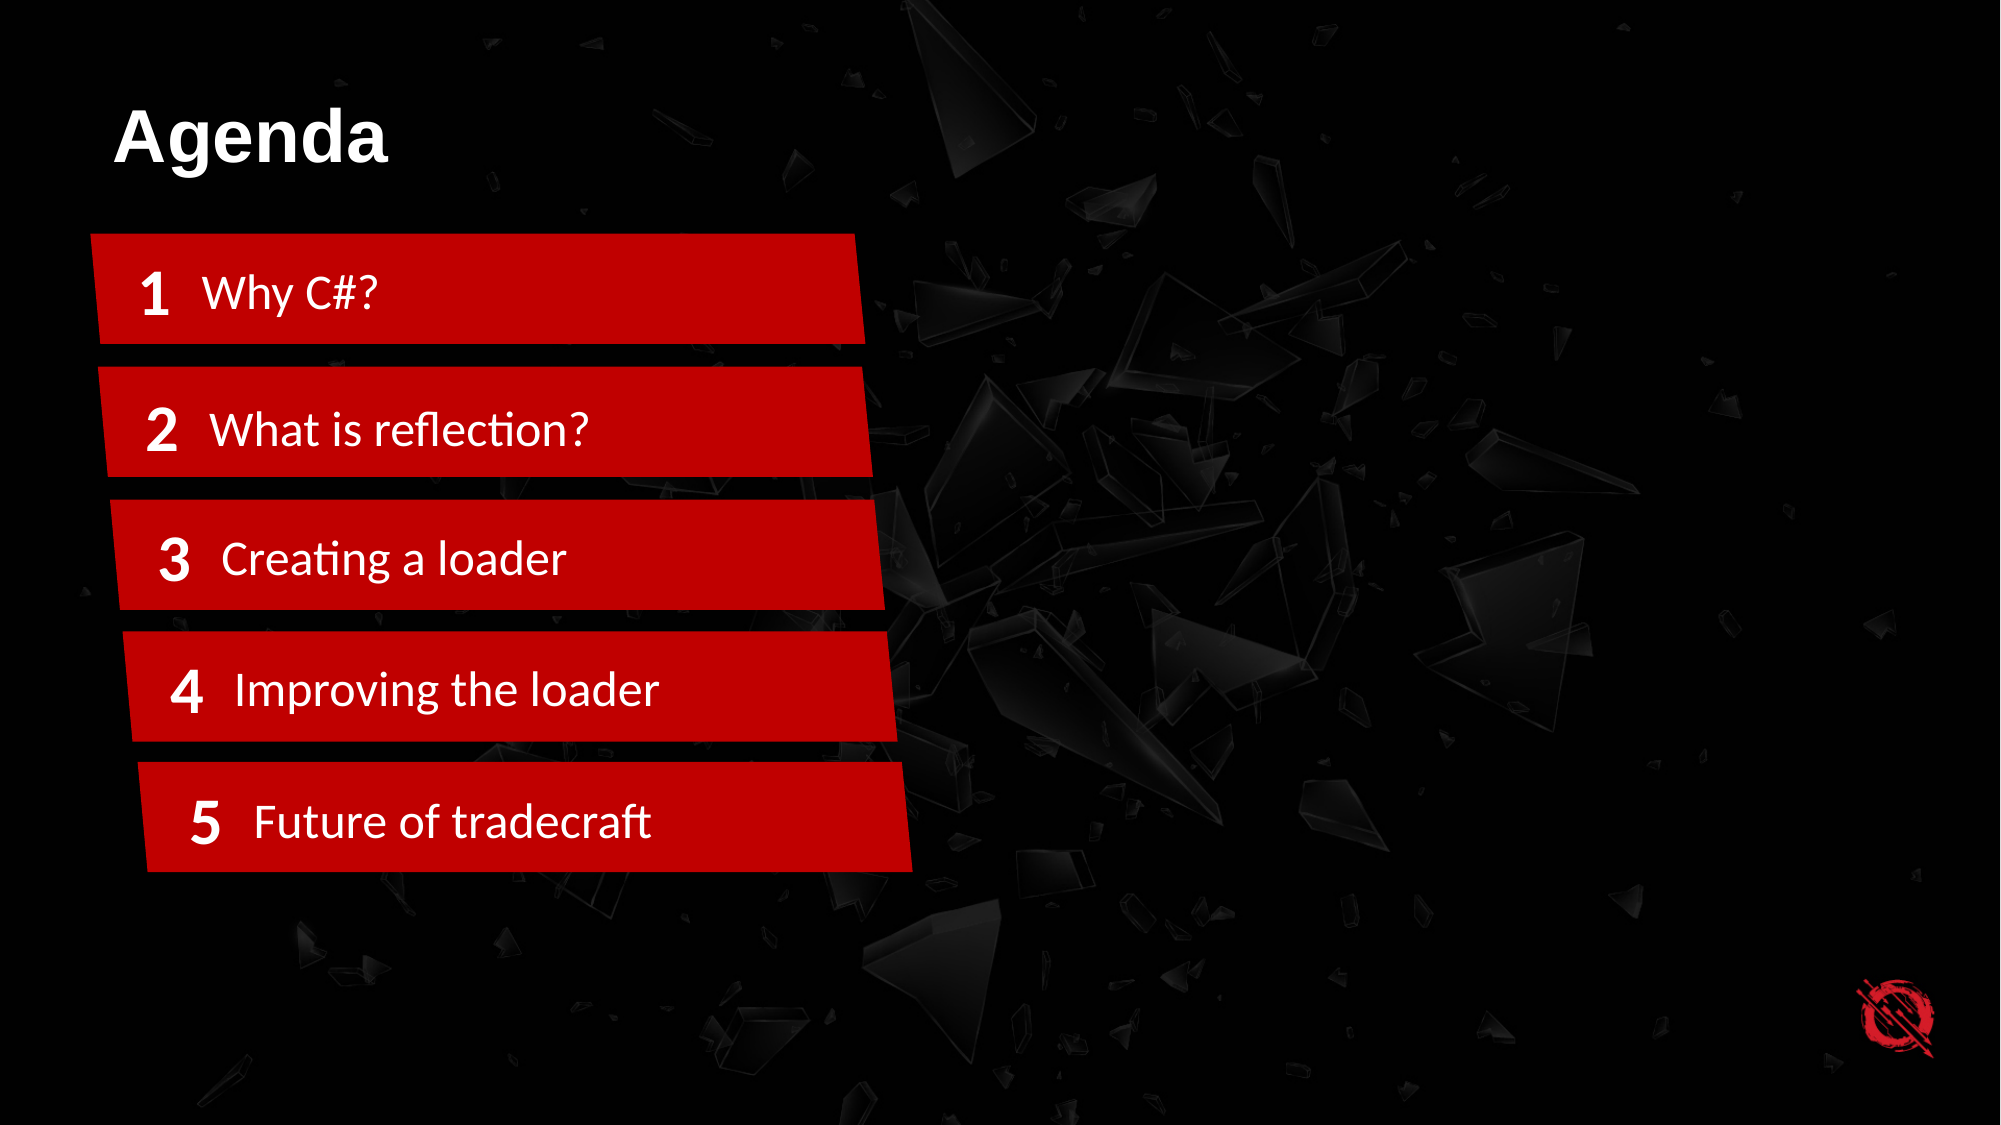

Agenda

1
Why C#?

2
What is reflection?

3
Creating a loader

4
Improving the loader

5
Future of tradecraft